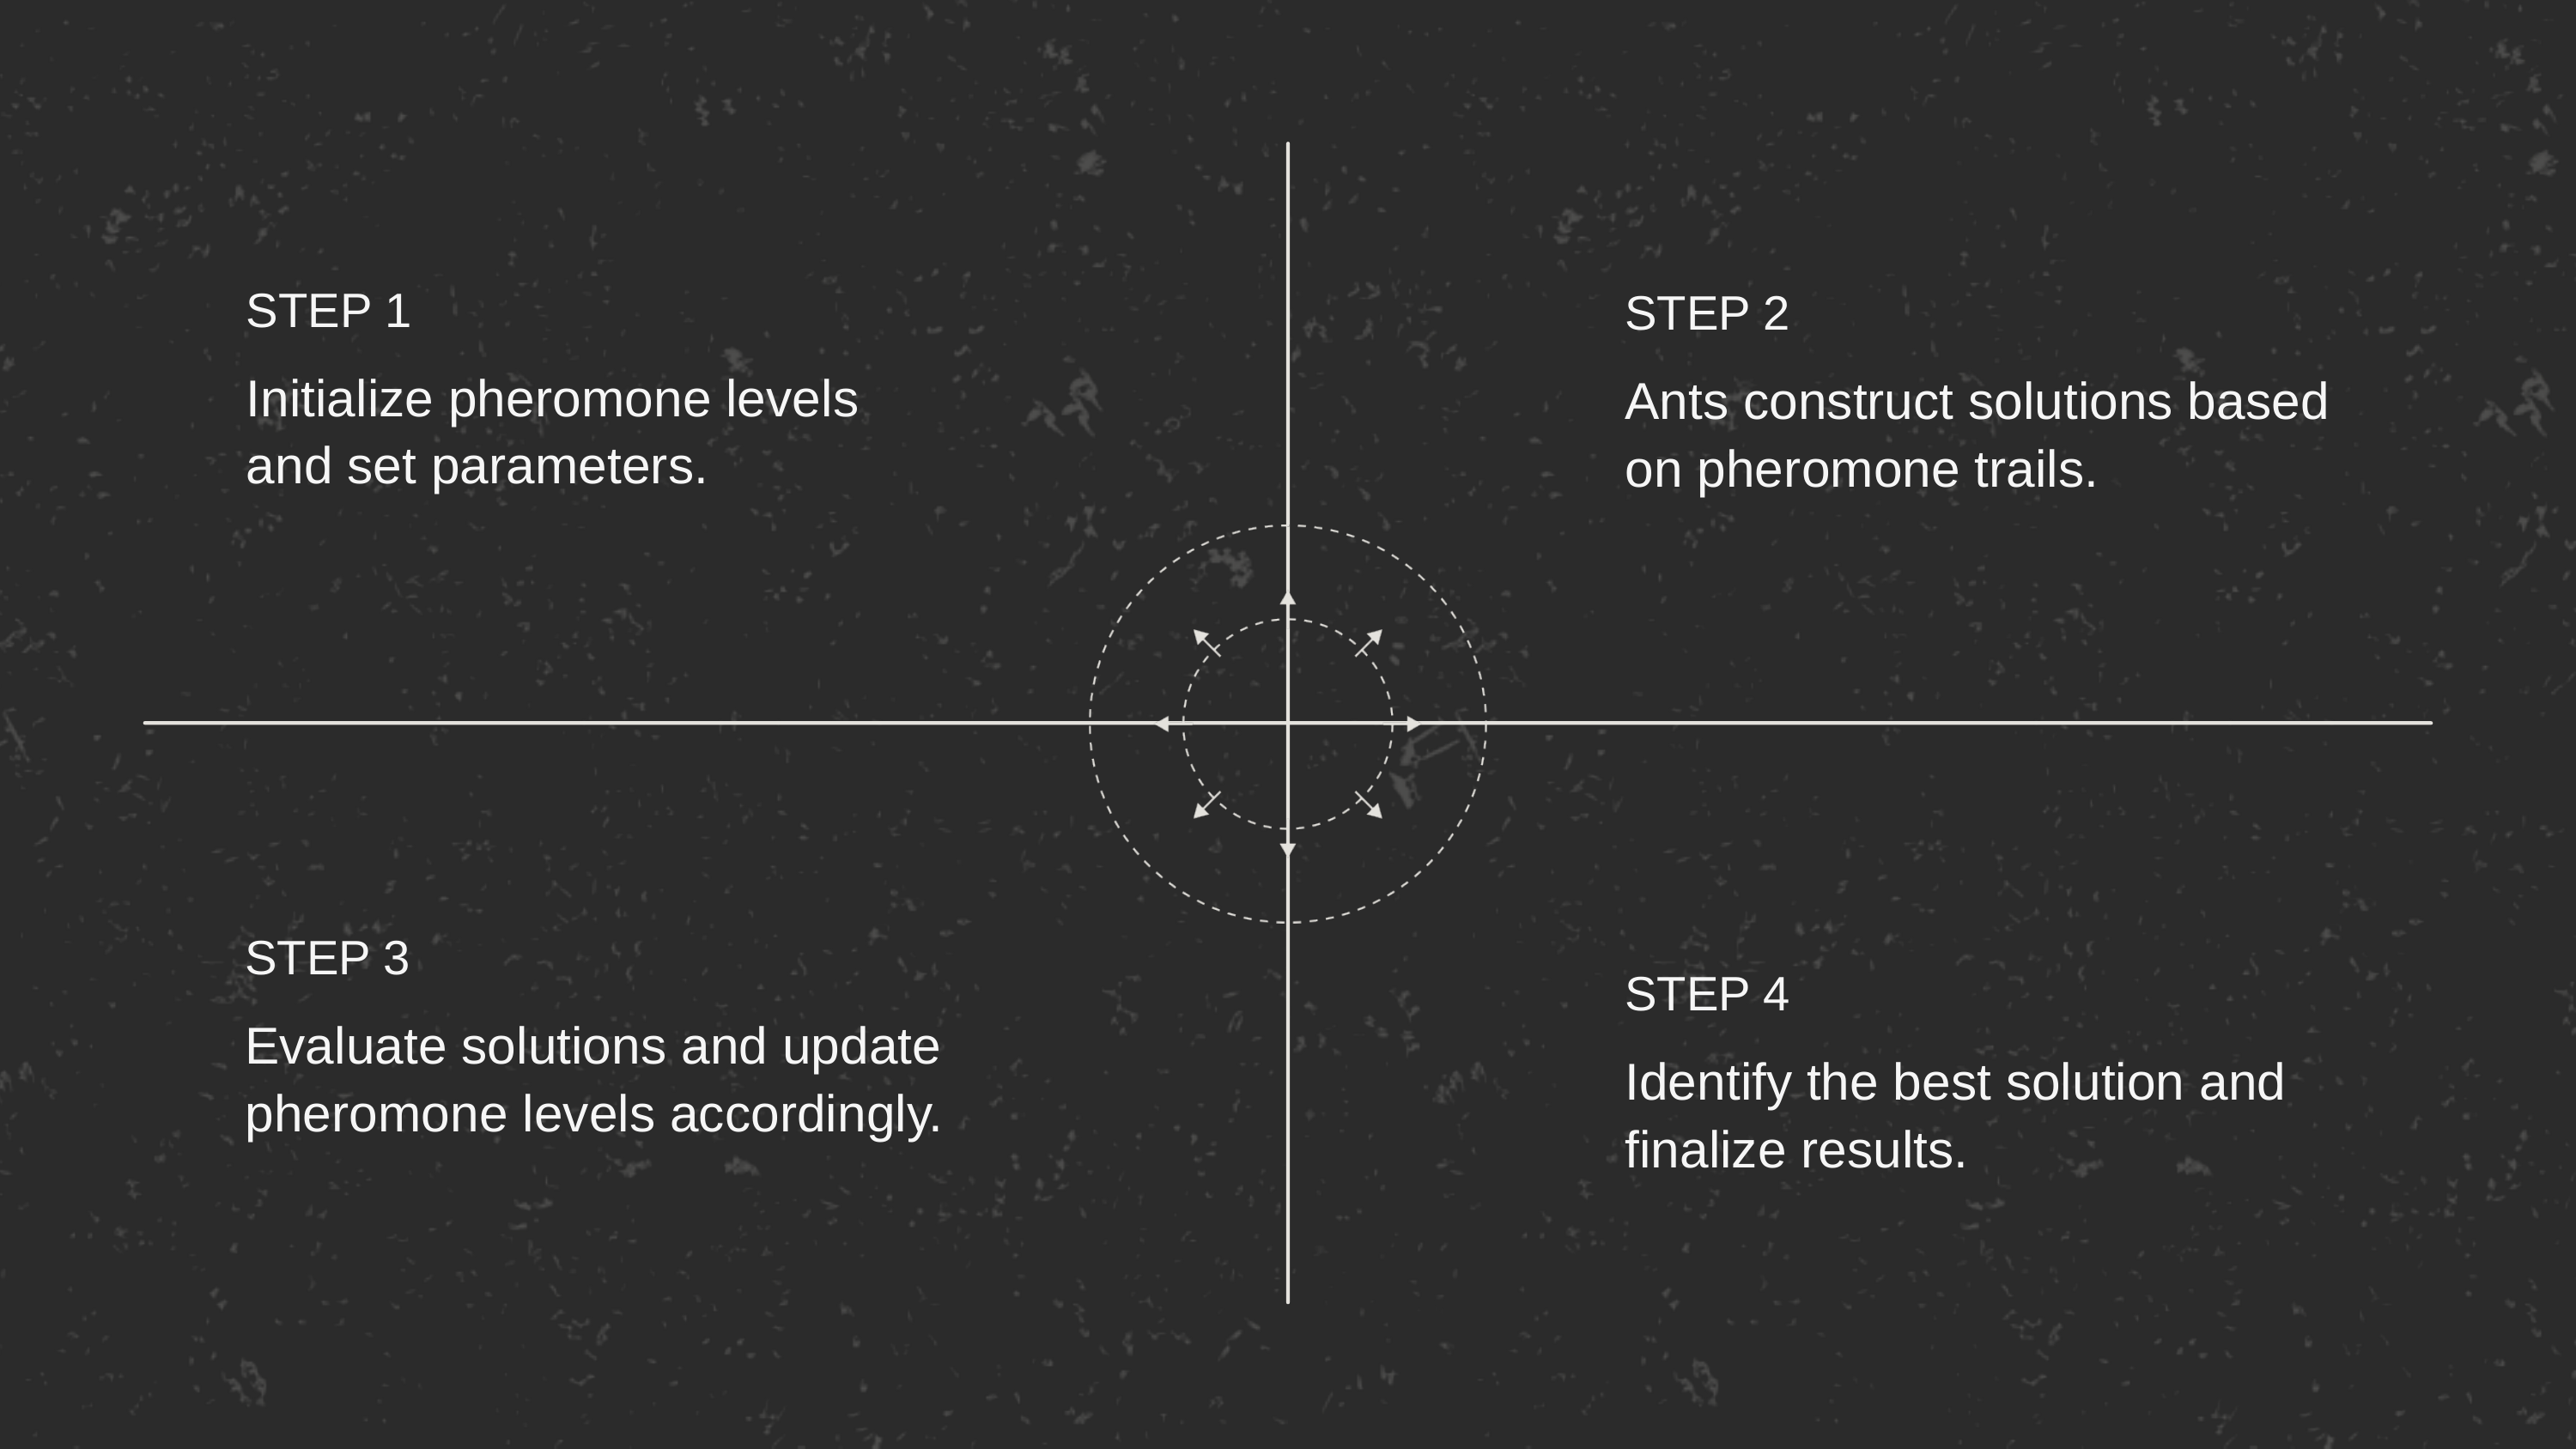

STEP 1
Initialize pheromone levels and set parameters.
STEP 2
Ants construct solutions based on pheromone trails.
STEP 3
Evaluate solutions and update pheromone levels accordingly.
STEP 4
Identify the best solution and finalize results.